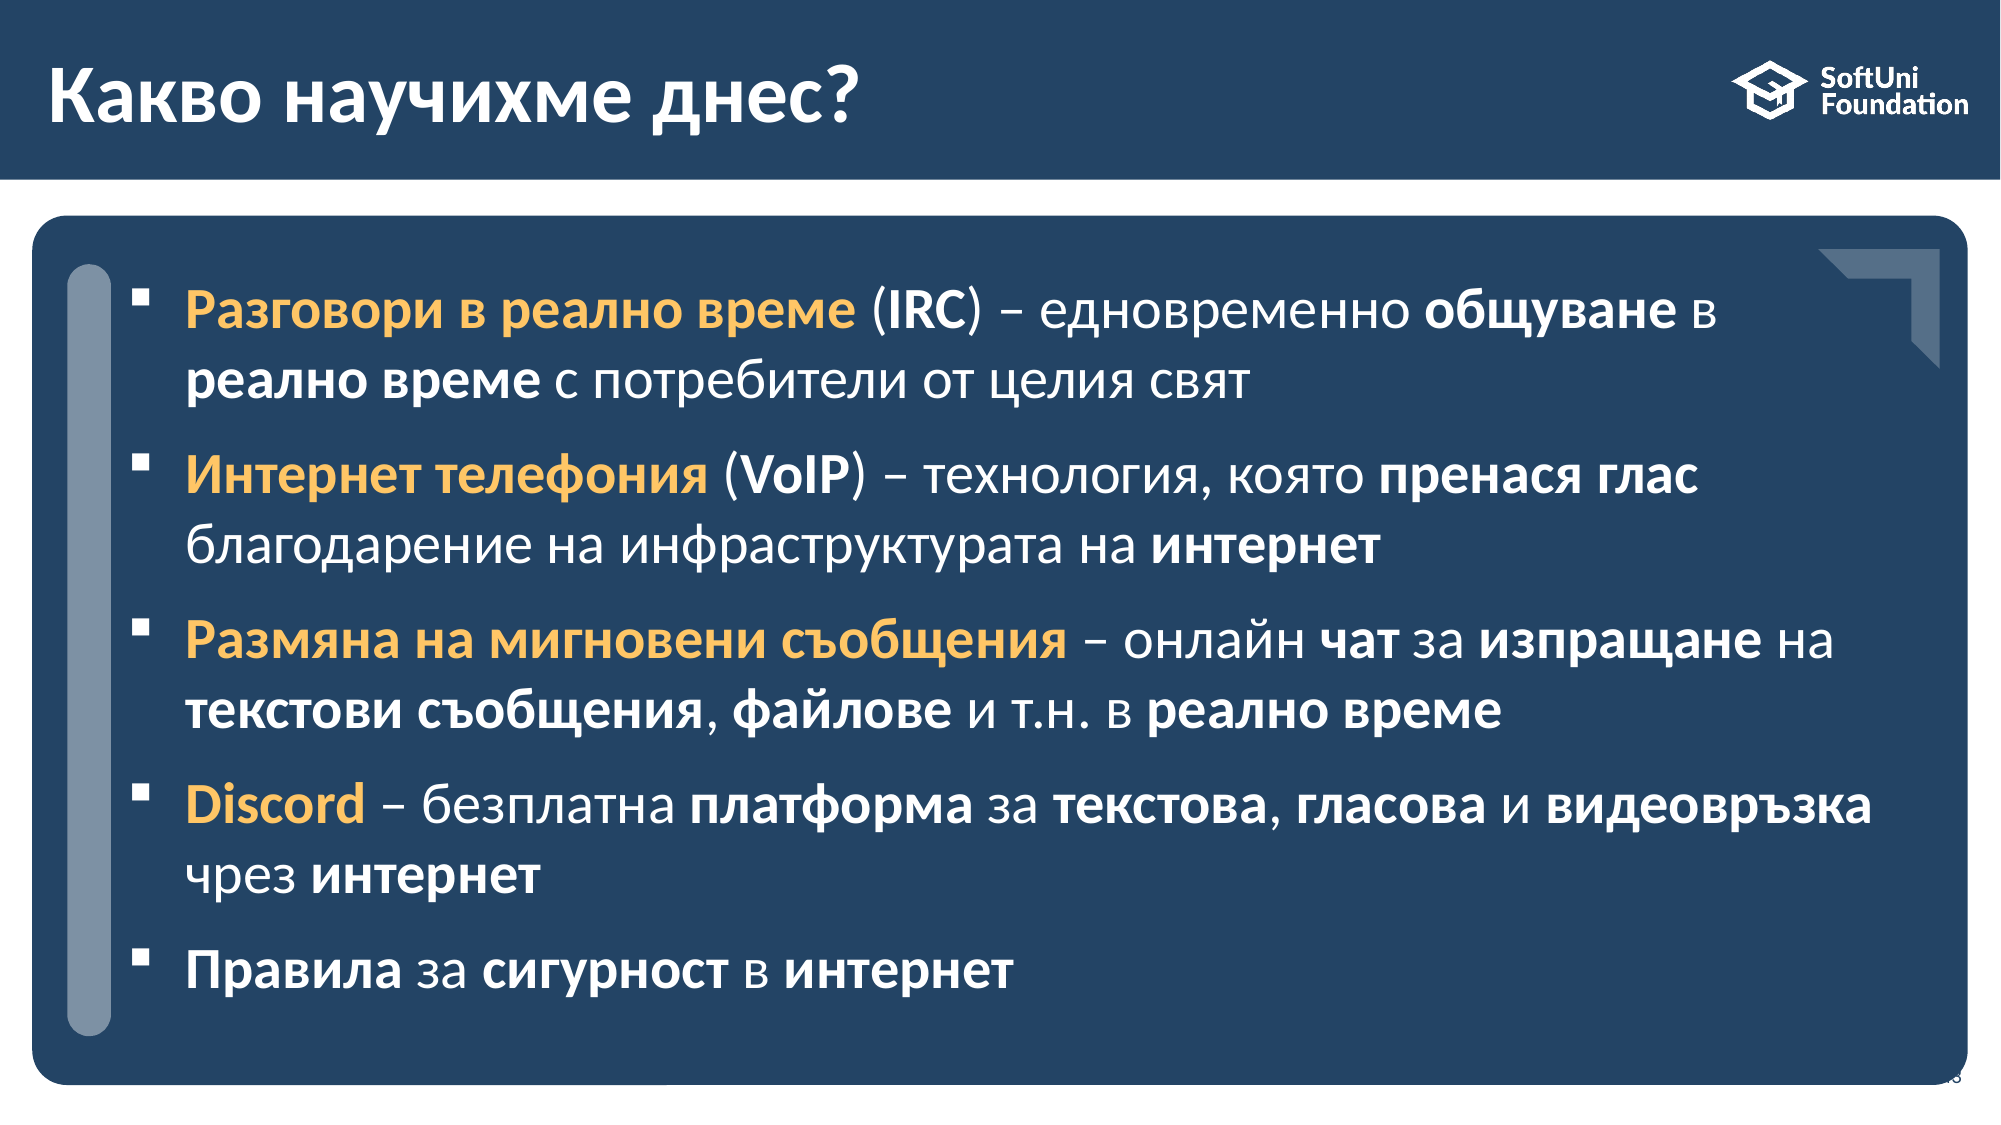

# Какво научихме днес?

…
…
…

Разговори в реално време (IRC) – едновременно общуване в реално време с потребители от целия свят
Интернет телефония (VoIP) – технология, която пренася глас благодарение на инфраструктурата на интернет
Размяна на мигновени съобщения – онлайн чат за изпращане на текстови съобщения, файлове и т.н. в реално време
Discord – безплатна платформа за текстова, гласова и видеовръзка чрез интернет
Правила за сигурност в интернет
43